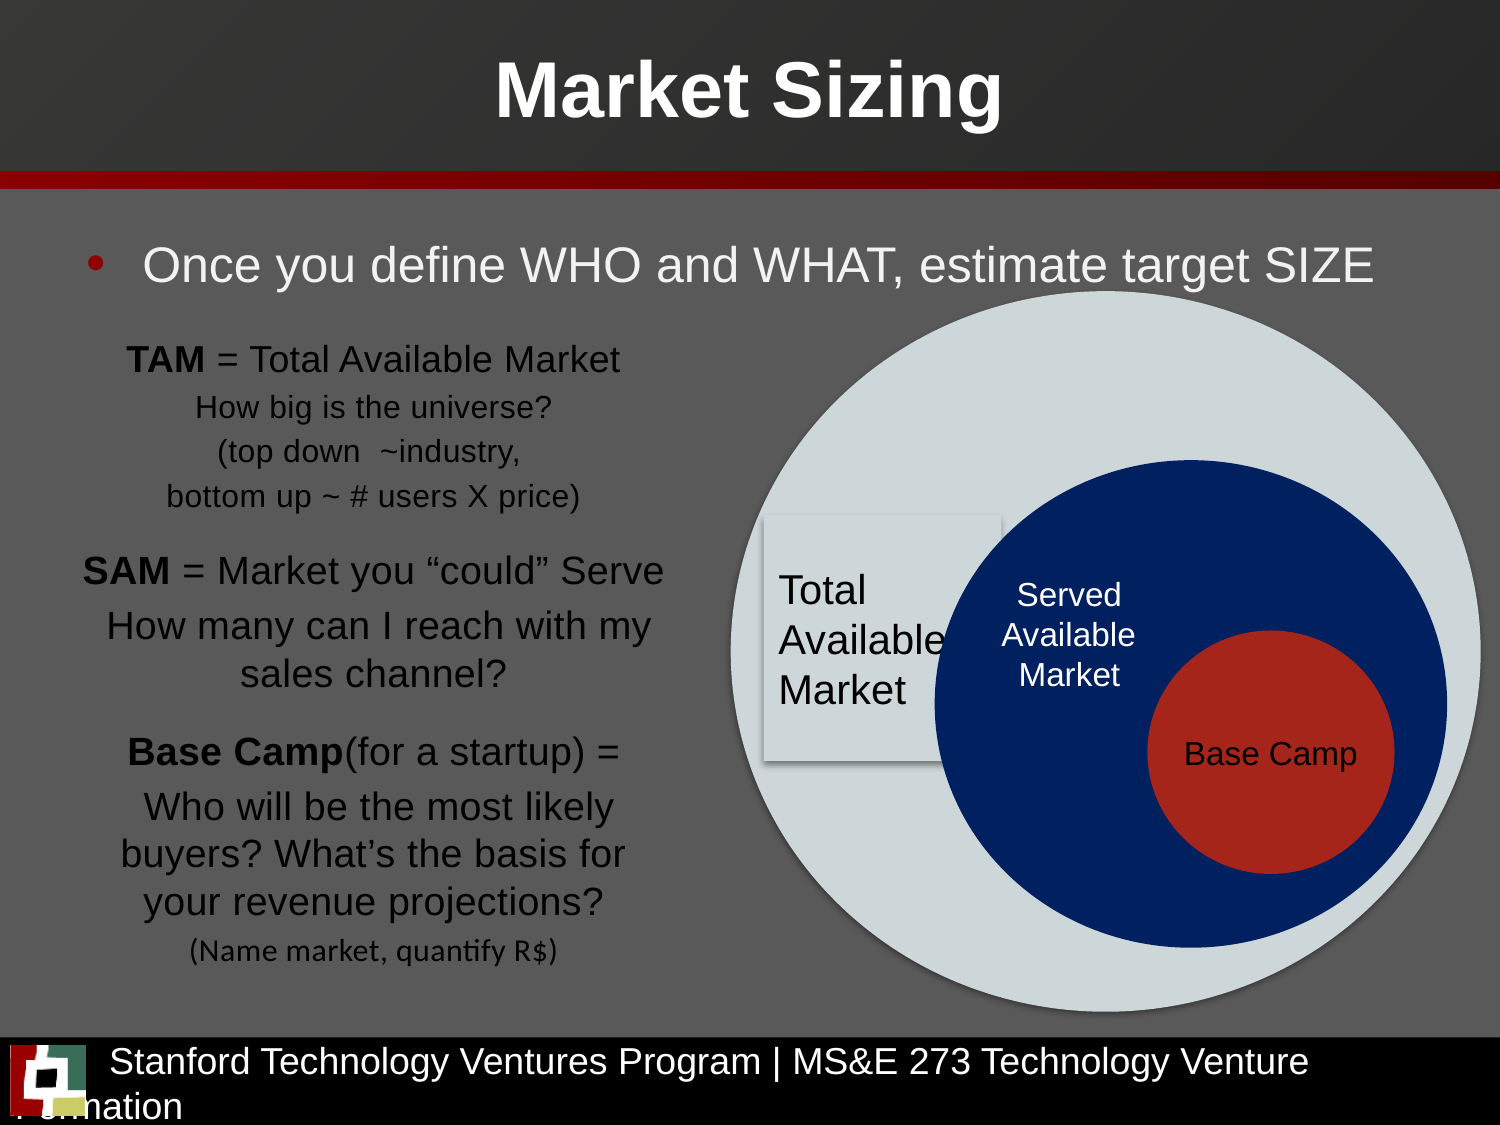

# Market Sizing
Once you define WHO and WHAT, estimate target SIZE

Total
Available
Market
TAM = Total Available Market
How big is the universe?
(top down  ~industry,
bottom up ~ # users X price)

SAM = Market you “could” Serve
 How many can I reach with my sales channel?

Base Camp(for a startup) =
 Who will be the most likely buyers? What’s the basis for your revenue projections?
(Name market, quantify R$)

 Served
 Available
 Market
Base Camp